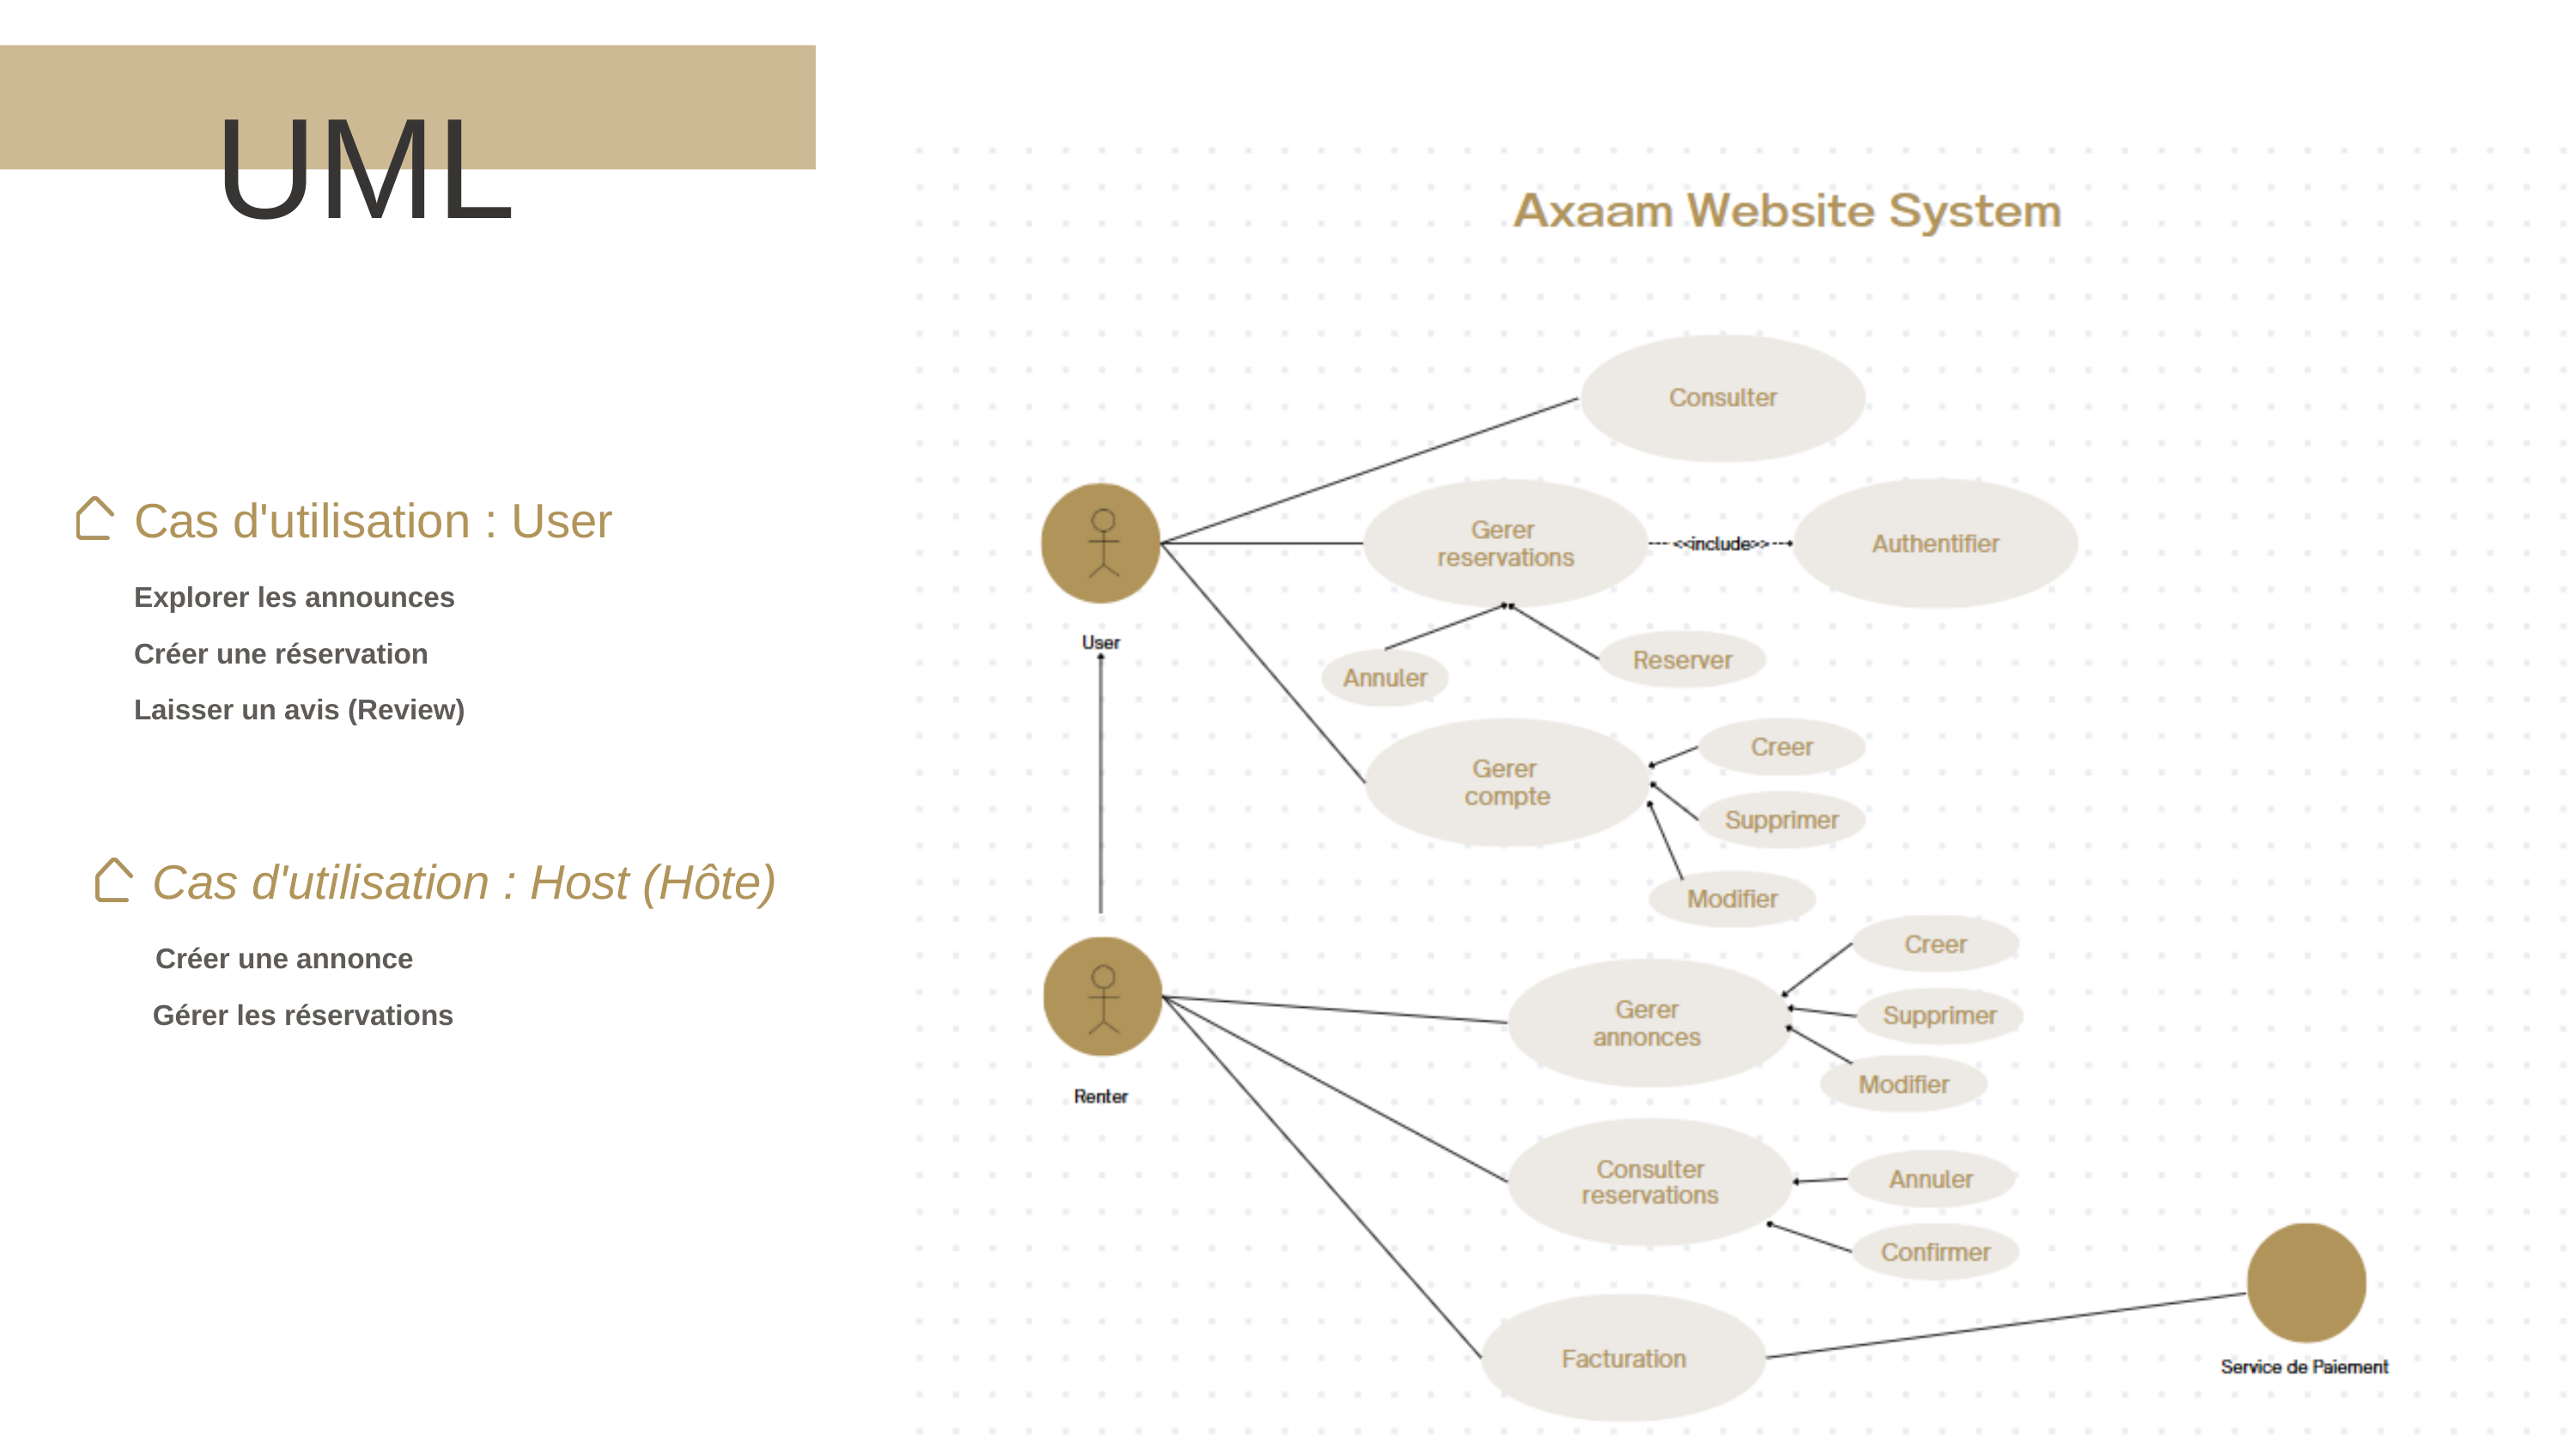

UML

Cas d'utilisation : User
Explorer les announces
Créer une réservation
Laisser un avis (Review)

Cas d'utilisation : Host (Hôte)
Créer une annonce
Gérer les réservations